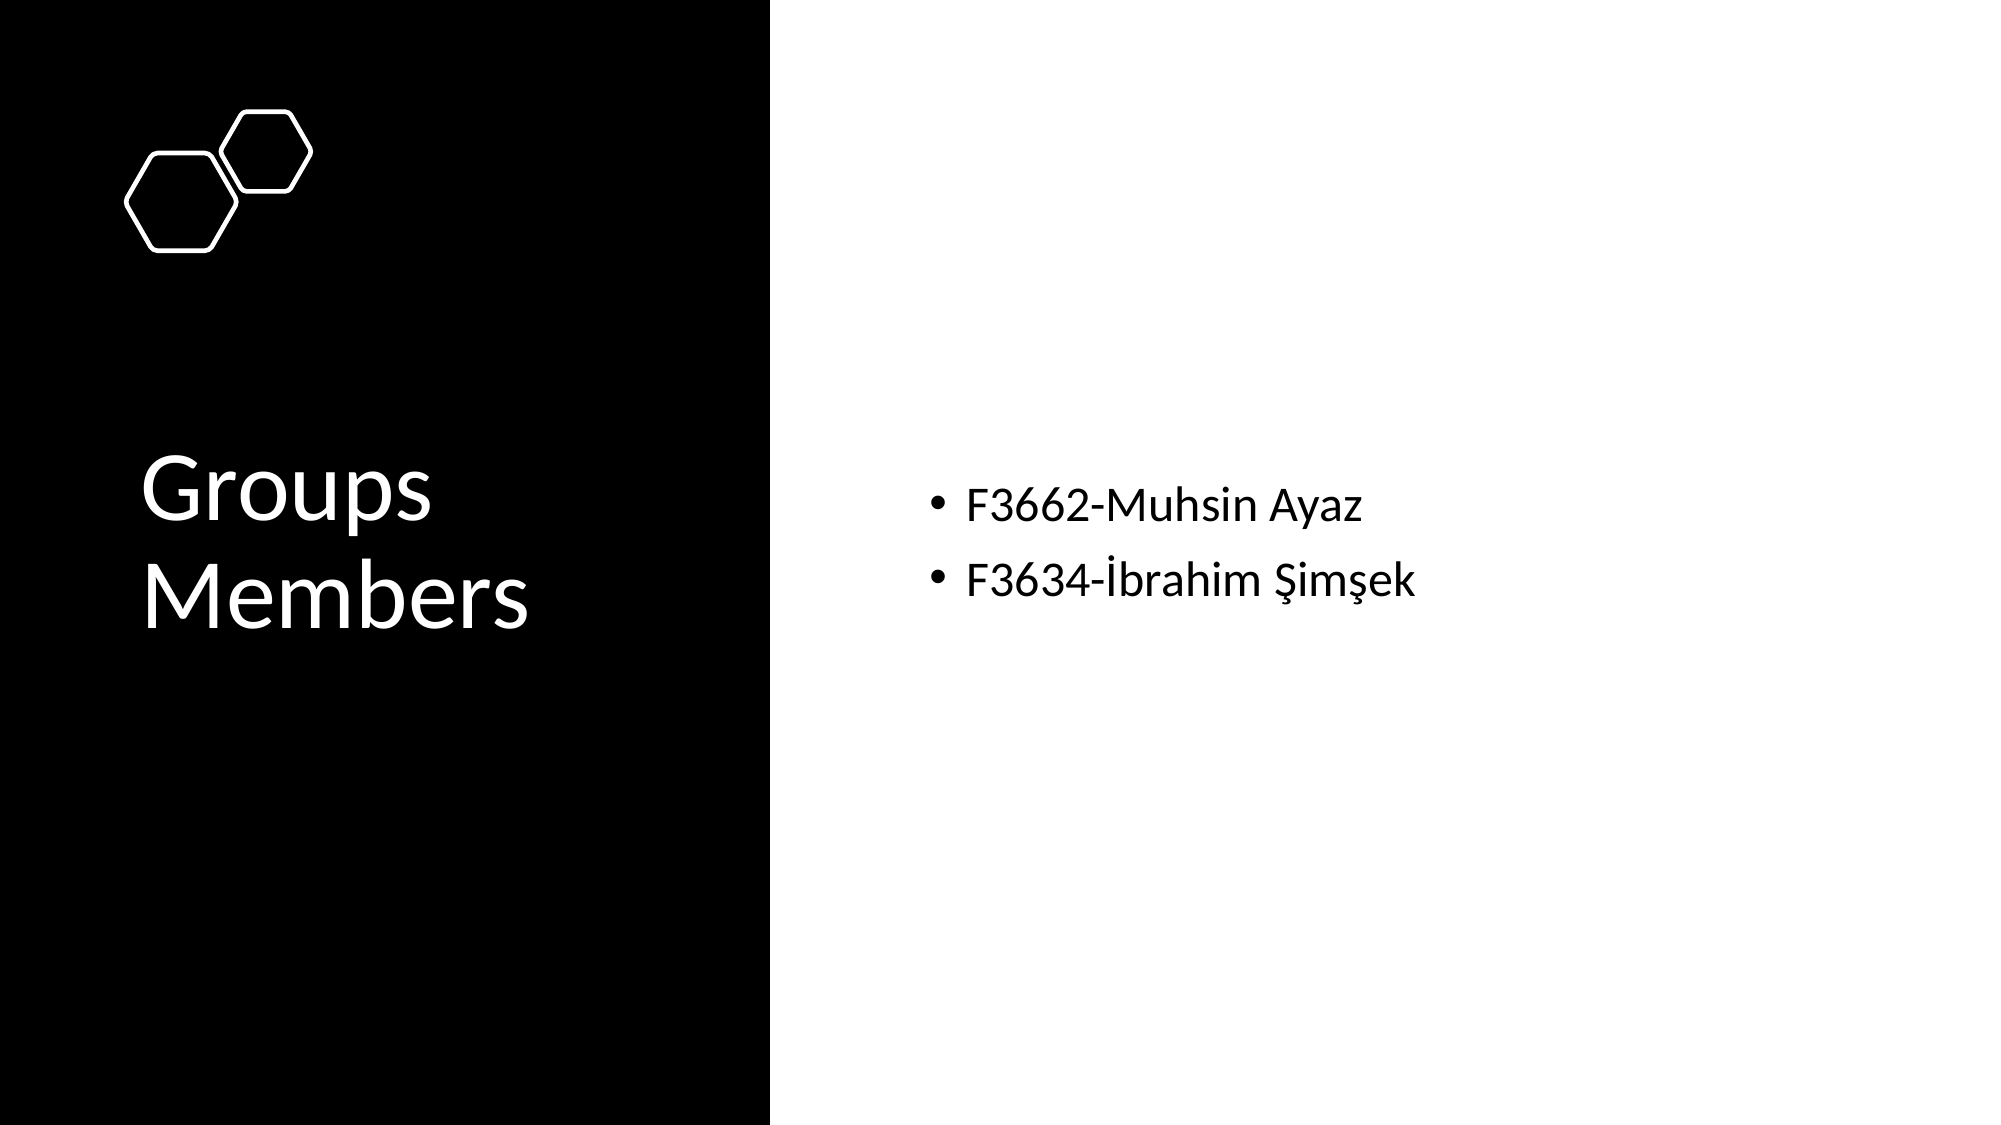

# Groups Members
F3662-Muhsin Ayaz
F3634-İbrahim Şimşek